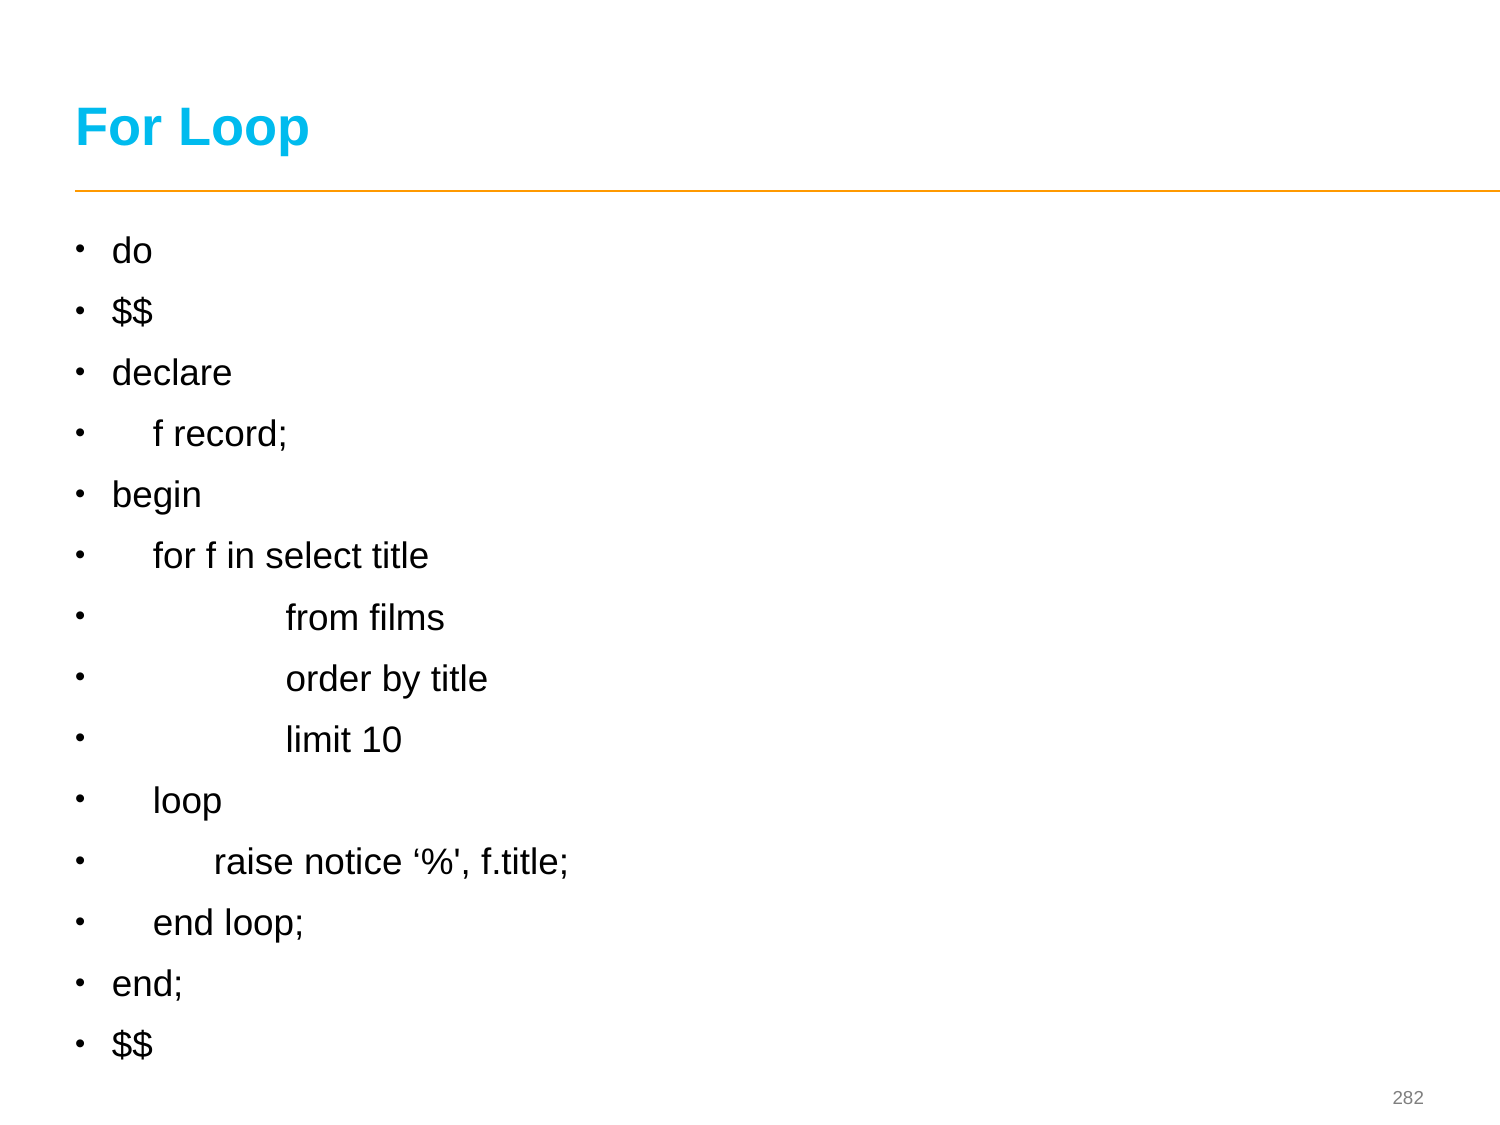

# For Loop
do
$$
declare
    f record;
begin
    for f in select title
	       from films
	       order by title
	       limit 10
    loop
	raise notice ‘%', f.title;
    end loop;
end;
$$